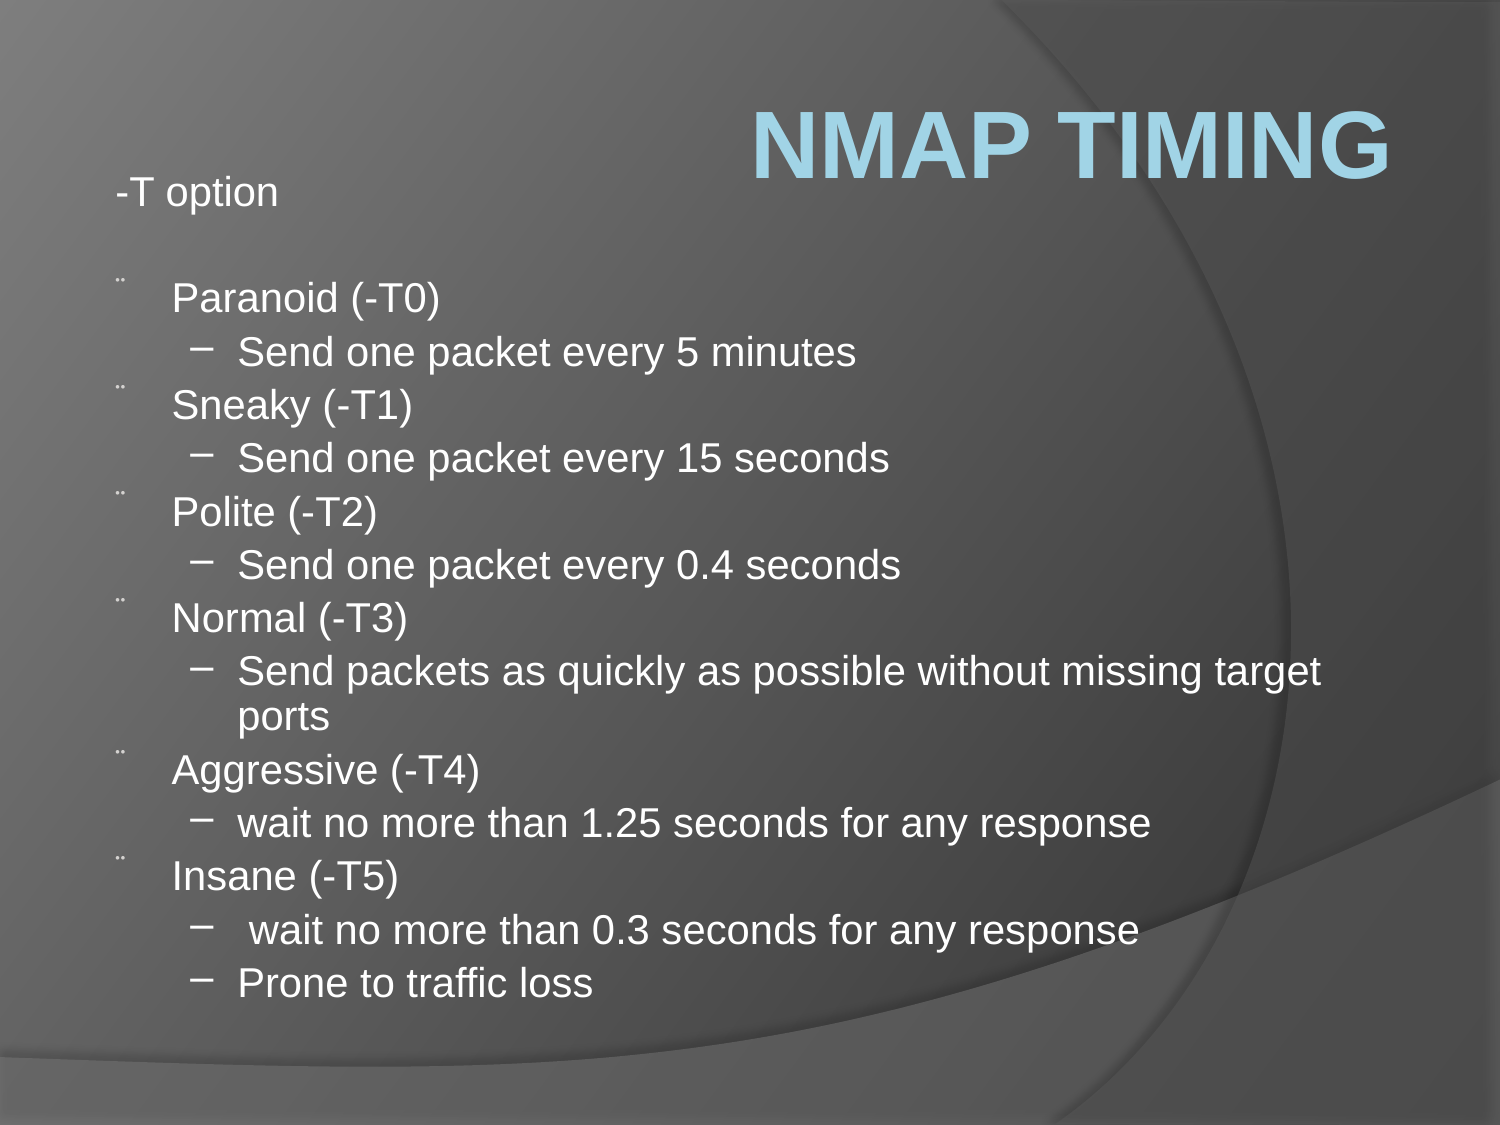

# NMAP Timing
-T option

Paranoid (-T0)
Send one packet every 5 minutes
Sneaky (-T1)
Send one packet every 15 seconds
Polite (-T2)
Send one packet every 0.4 seconds
Normal (-T3)
Send packets as quickly as possible without missing target ports
Aggressive (-T4)
wait no more than 1.25 seconds for any response
Insane (-T5)
 wait no more than 0.3 seconds for any response
Prone to traffic loss